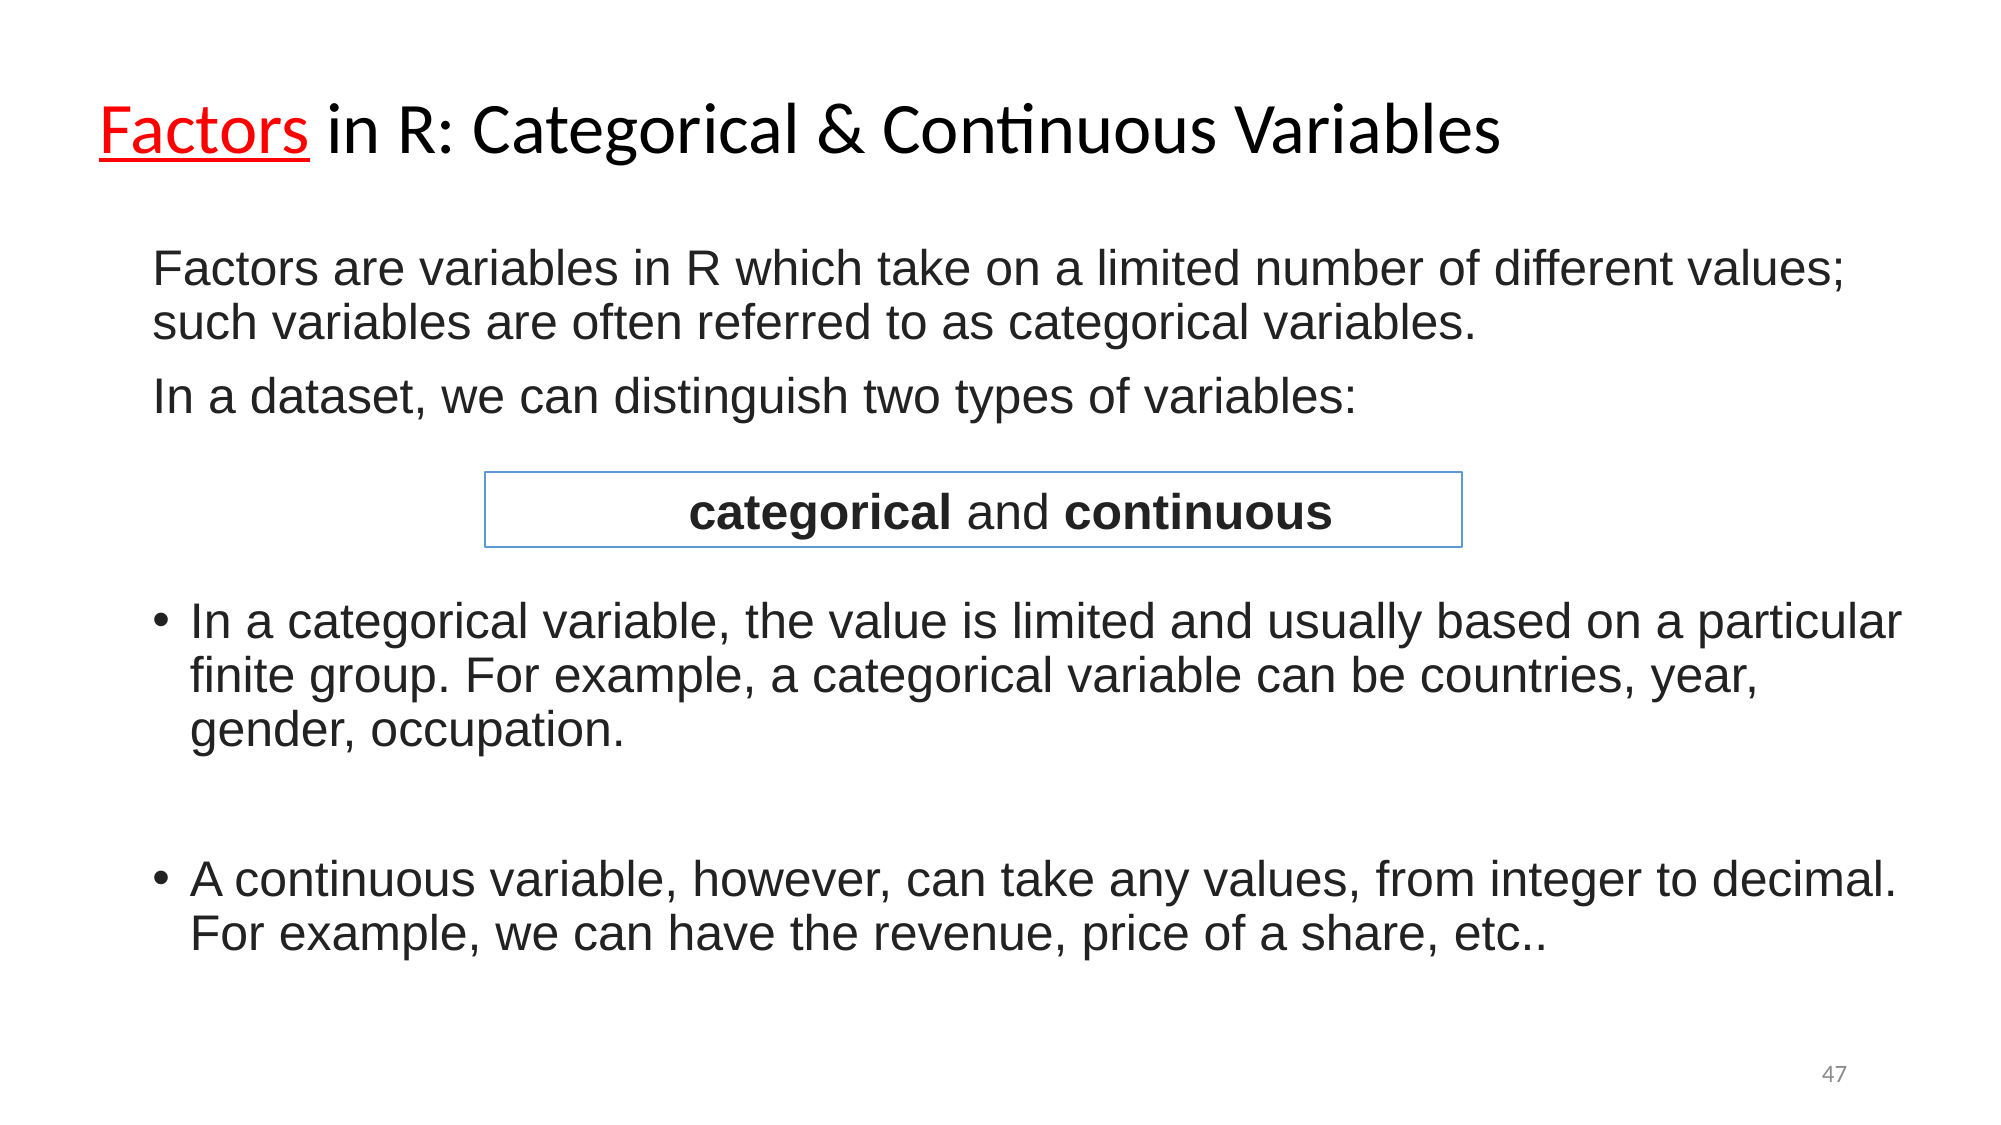

# Factors in R: Categorical & Continuous Variables
Factors are variables in R which take on a limited number of different values; such variables are often referred to as categorical variables.
In a dataset, we can distinguish two types of variables:

In a categorical variable, the value is limited and usually based on a particular finite group. For example, a categorical variable can be countries, year, gender, occupation.

A continuous variable, however, can take any values, from integer to decimal. For example, we can have the revenue, price of a share, etc..

categorical and continuous
47